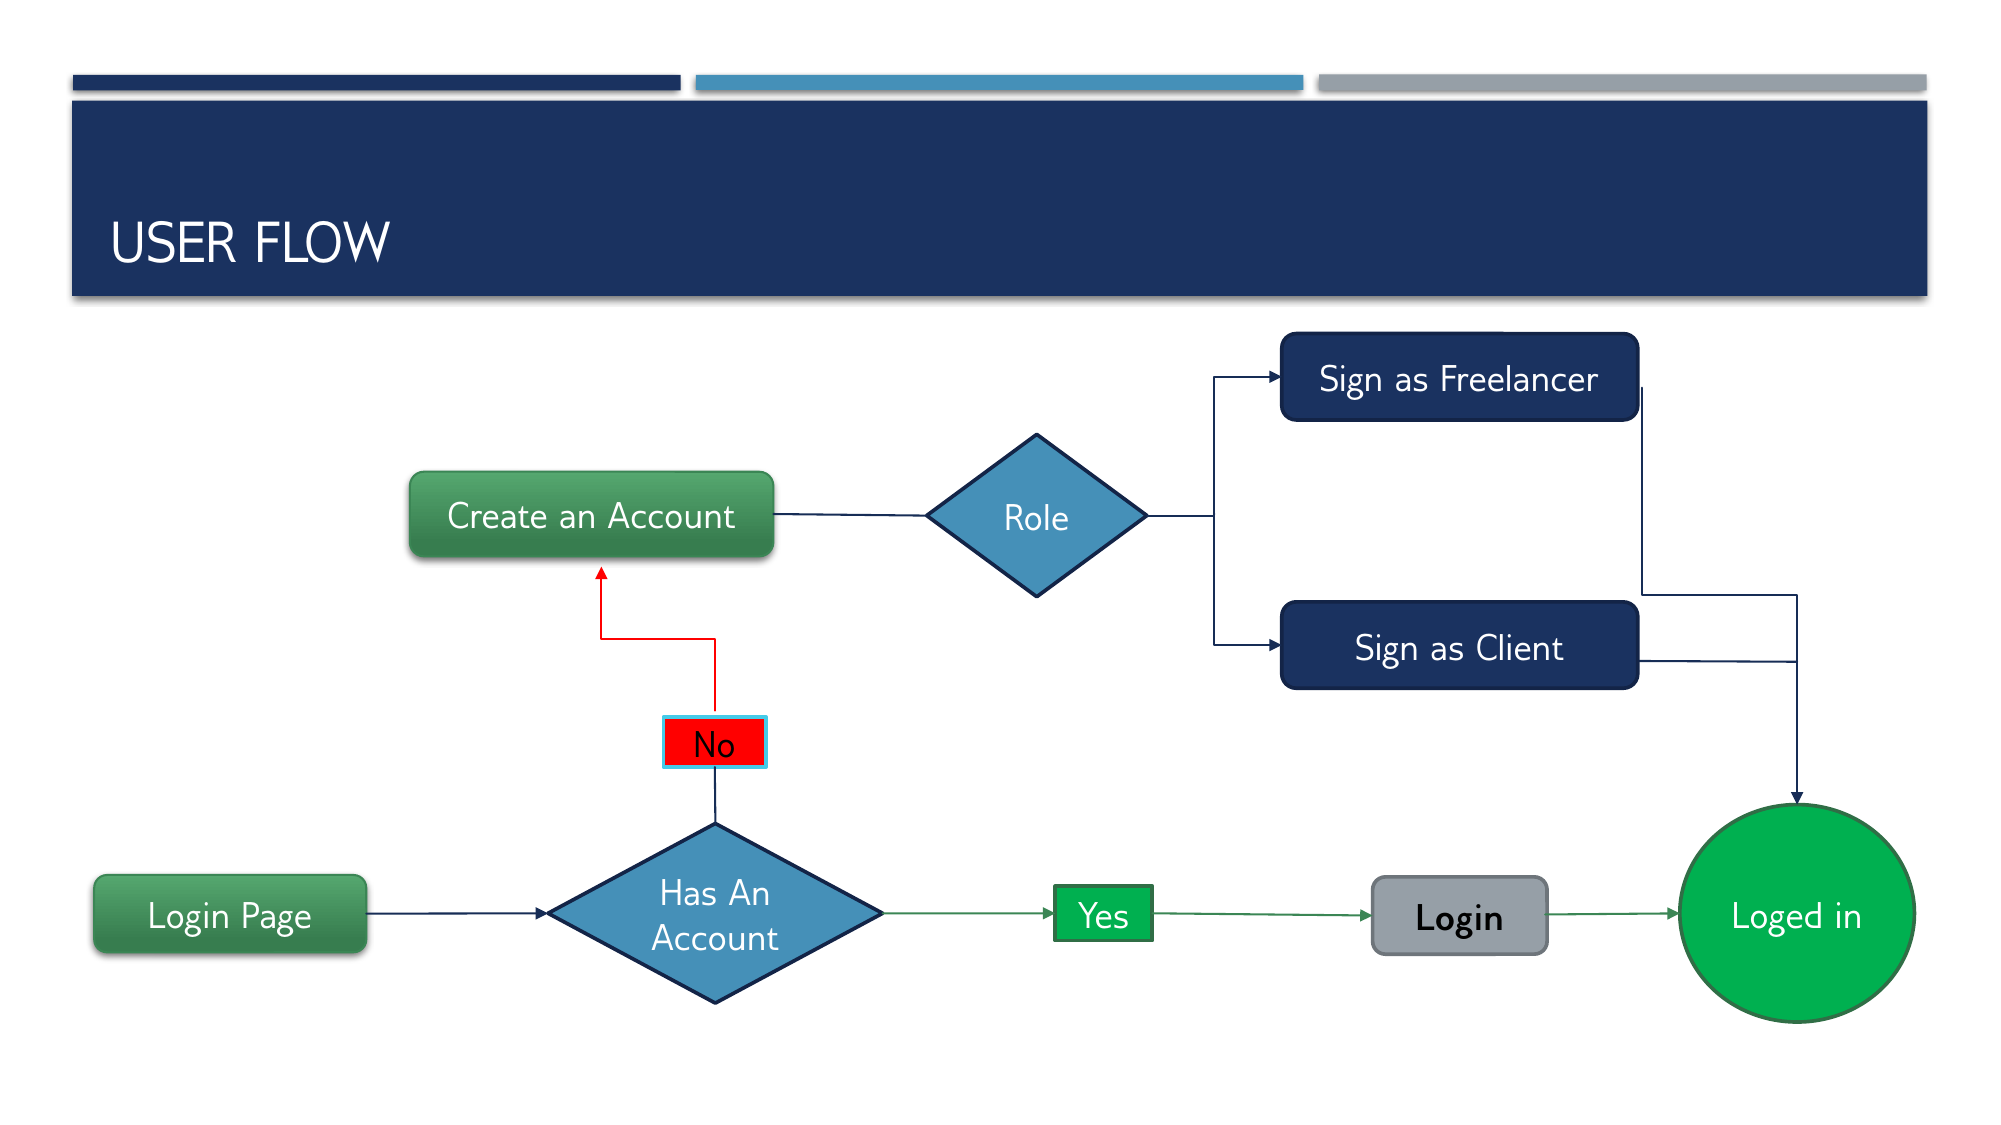

# User flow
Sign as Freelancer
Role
Create an Account
Sign as Client
No
Loged in
Has An Account
Login Page
Login
Yes